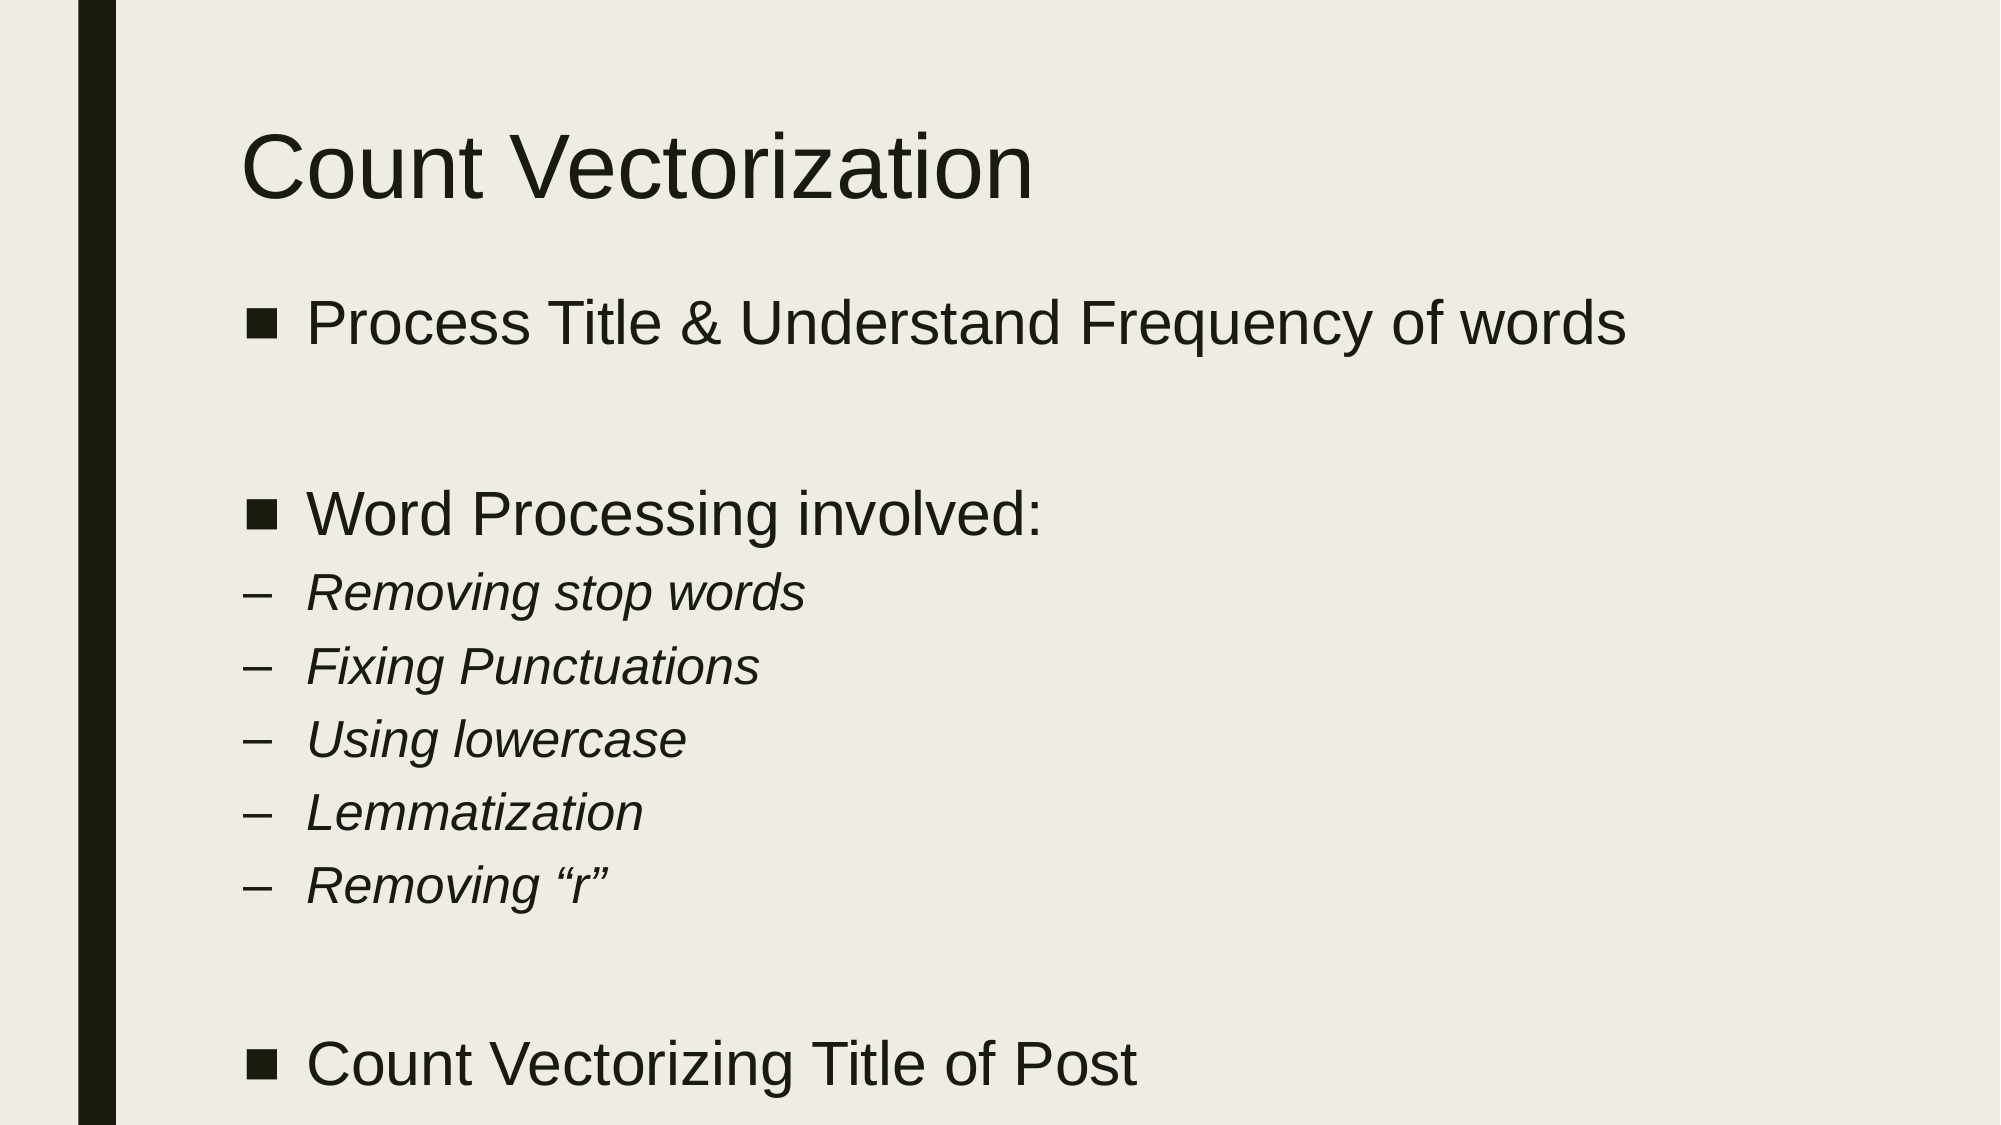

# Count Vectorization
Process Title & Understand Frequency of words

Word Processing involved:
Removing stop words
Fixing Punctuations
Using lowercase
Lemmatization
Removing “r”

Count Vectorizing Title of Post